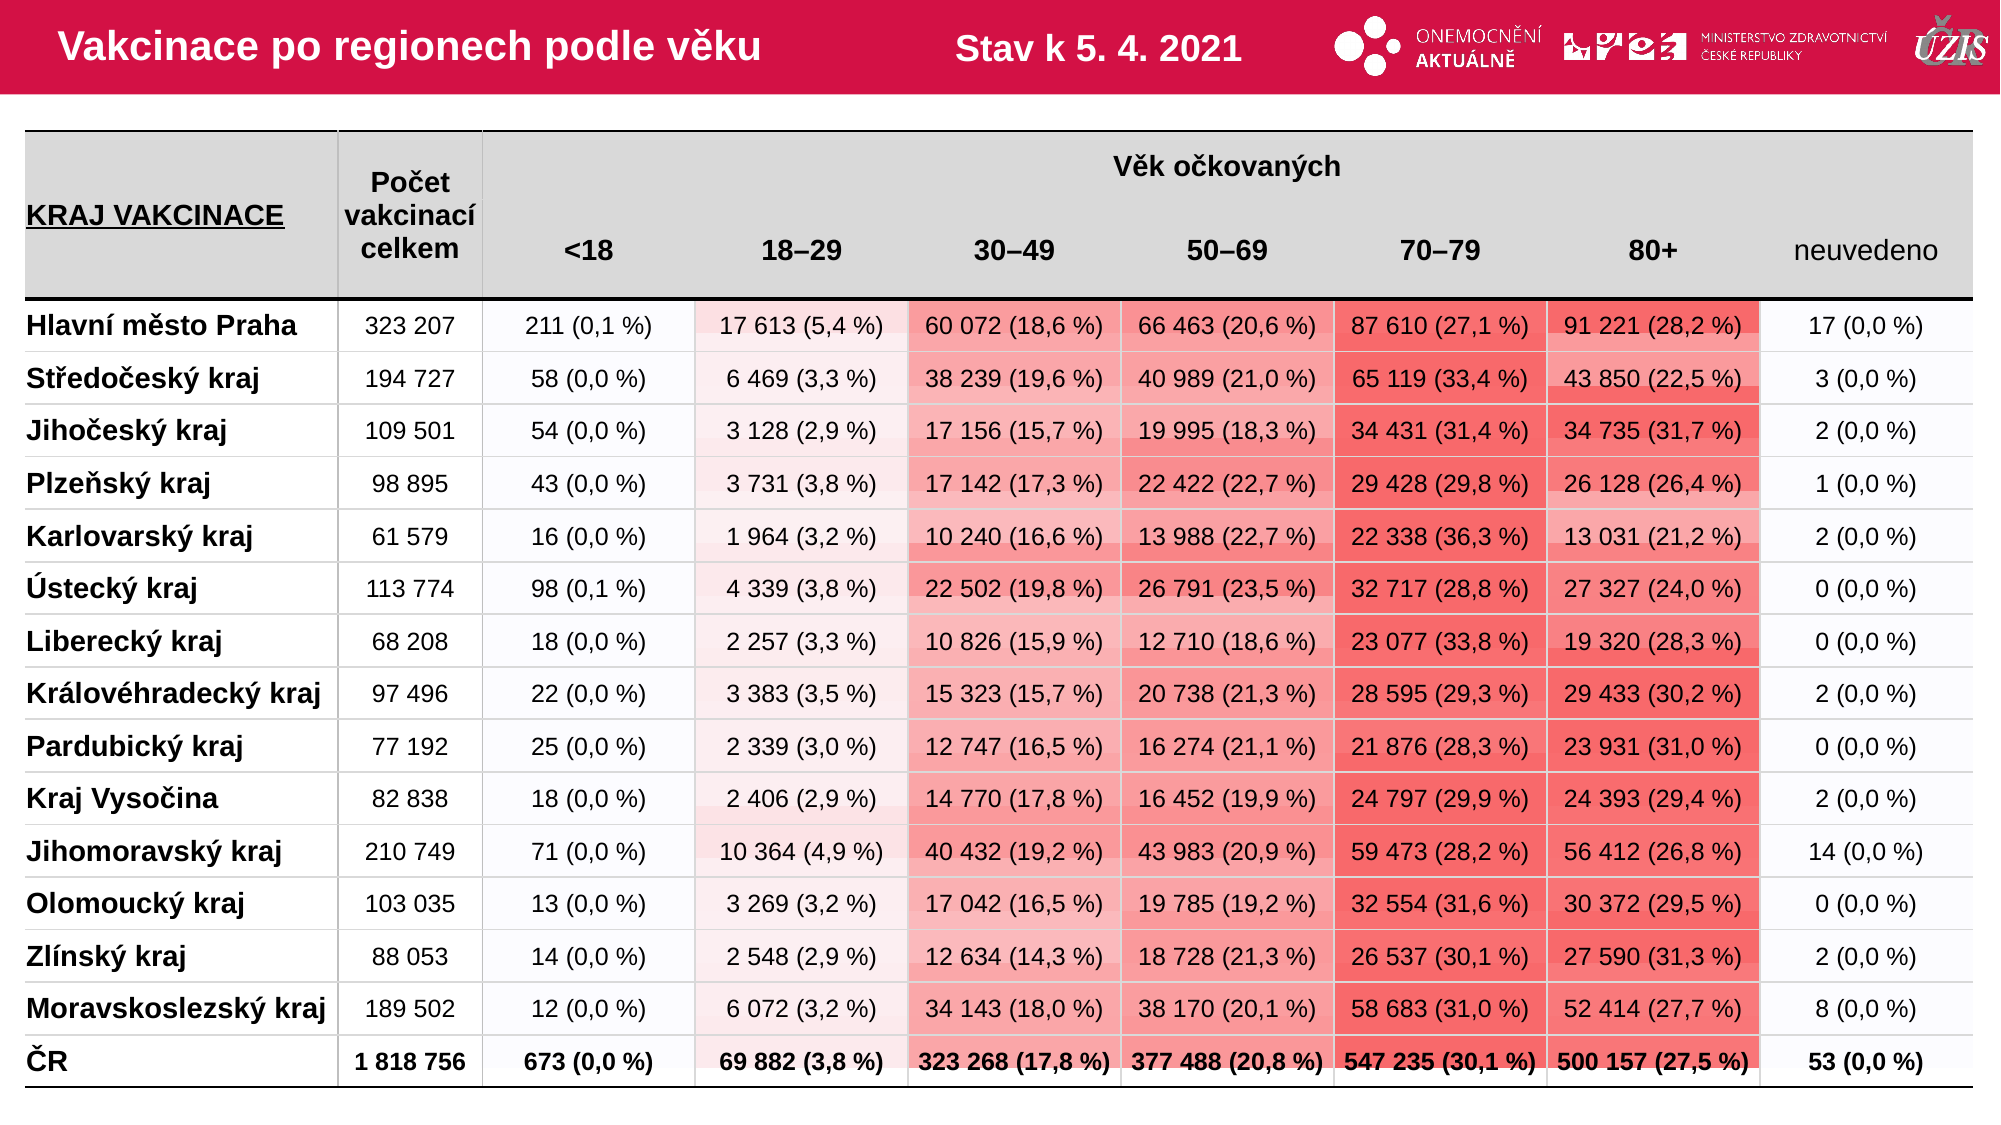

# Vakcinace po regionech podle věku
Stav k 5. 4. 2021
| KRAJ VAKCINACE | Počet vakcinací celkem | Věk očkovaných |  |  |  |  |  |  |
| --- | --- | --- | --- | --- | --- | --- | --- | --- |
|  |  | <18 | 18–29 | 30–49 | 50–69 | 70–79 | 80+ | neuvedeno |
| Hlavní město Praha | 323 207 | 211 (0,1 %) | 17 613 (5,4 %) | 60 072 (18,6 %) | 66 463 (20,6 %) | 87 610 (27,1 %) | 91 221 (28,2 %) | 17 (0,0 %) |
| Středočeský kraj | 194 727 | 58 (0,0 %) | 6 469 (3,3 %) | 38 239 (19,6 %) | 40 989 (21,0 %) | 65 119 (33,4 %) | 43 850 (22,5 %) | 3 (0,0 %) |
| Jihočeský kraj | 109 501 | 54 (0,0 %) | 3 128 (2,9 %) | 17 156 (15,7 %) | 19 995 (18,3 %) | 34 431 (31,4 %) | 34 735 (31,7 %) | 2 (0,0 %) |
| Plzeňský kraj | 98 895 | 43 (0,0 %) | 3 731 (3,8 %) | 17 142 (17,3 %) | 22 422 (22,7 %) | 29 428 (29,8 %) | 26 128 (26,4 %) | 1 (0,0 %) |
| Karlovarský kraj | 61 579 | 16 (0,0 %) | 1 964 (3,2 %) | 10 240 (16,6 %) | 13 988 (22,7 %) | 22 338 (36,3 %) | 13 031 (21,2 %) | 2 (0,0 %) |
| Ústecký kraj | 113 774 | 98 (0,1 %) | 4 339 (3,8 %) | 22 502 (19,8 %) | 26 791 (23,5 %) | 32 717 (28,8 %) | 27 327 (24,0 %) | 0 (0,0 %) |
| Liberecký kraj | 68 208 | 18 (0,0 %) | 2 257 (3,3 %) | 10 826 (15,9 %) | 12 710 (18,6 %) | 23 077 (33,8 %) | 19 320 (28,3 %) | 0 (0,0 %) |
| Královéhradecký kraj | 97 496 | 22 (0,0 %) | 3 383 (3,5 %) | 15 323 (15,7 %) | 20 738 (21,3 %) | 28 595 (29,3 %) | 29 433 (30,2 %) | 2 (0,0 %) |
| Pardubický kraj | 77 192 | 25 (0,0 %) | 2 339 (3,0 %) | 12 747 (16,5 %) | 16 274 (21,1 %) | 21 876 (28,3 %) | 23 931 (31,0 %) | 0 (0,0 %) |
| Kraj Vysočina | 82 838 | 18 (0,0 %) | 2 406 (2,9 %) | 14 770 (17,8 %) | 16 452 (19,9 %) | 24 797 (29,9 %) | 24 393 (29,4 %) | 2 (0,0 %) |
| Jihomoravský kraj | 210 749 | 71 (0,0 %) | 10 364 (4,9 %) | 40 432 (19,2 %) | 43 983 (20,9 %) | 59 473 (28,2 %) | 56 412 (26,8 %) | 14 (0,0 %) |
| Olomoucký kraj | 103 035 | 13 (0,0 %) | 3 269 (3,2 %) | 17 042 (16,5 %) | 19 785 (19,2 %) | 32 554 (31,6 %) | 30 372 (29,5 %) | 0 (0,0 %) |
| Zlínský kraj | 88 053 | 14 (0,0 %) | 2 548 (2,9 %) | 12 634 (14,3 %) | 18 728 (21,3 %) | 26 537 (30,1 %) | 27 590 (31,3 %) | 2 (0,0 %) |
| Moravskoslezský kraj | 189 502 | 12 (0,0 %) | 6 072 (3,2 %) | 34 143 (18,0 %) | 38 170 (20,1 %) | 58 683 (31,0 %) | 52 414 (27,7 %) | 8 (0,0 %) |
| ČR | 1 818 756 | 673 (0,0 %) | 69 882 (3,8 %) | 323 268 (17,8 %) | 377 488 (20,8 %) | 547 235 (30,1 %) | 500 157 (27,5 %) | 53 (0,0 %) |
|  |  |  |  |  |  |  |
| --- | --- | --- | --- | --- | --- | --- |
|  |  |  |  |  |  |  |
|  |  |  |  |  |  |  |
|  |  |  |  |  |  |  |
|  |  |  |  |  |  |  |
|  |  |  |  |  |  |  |
|  |  |  |  |  |  |  |
|  |  |  |  |  |  |  |
|  |  |  |  |  |  |  |
|  |  |  |  |  |  |  |
|  |  |  |  |  |  |  |
|  |  |  |  |  |  |  |
|  |  |  |  |  |  |  |
|  |  |  |  |  |  |  |
|  |  |  |  |  |  |  |